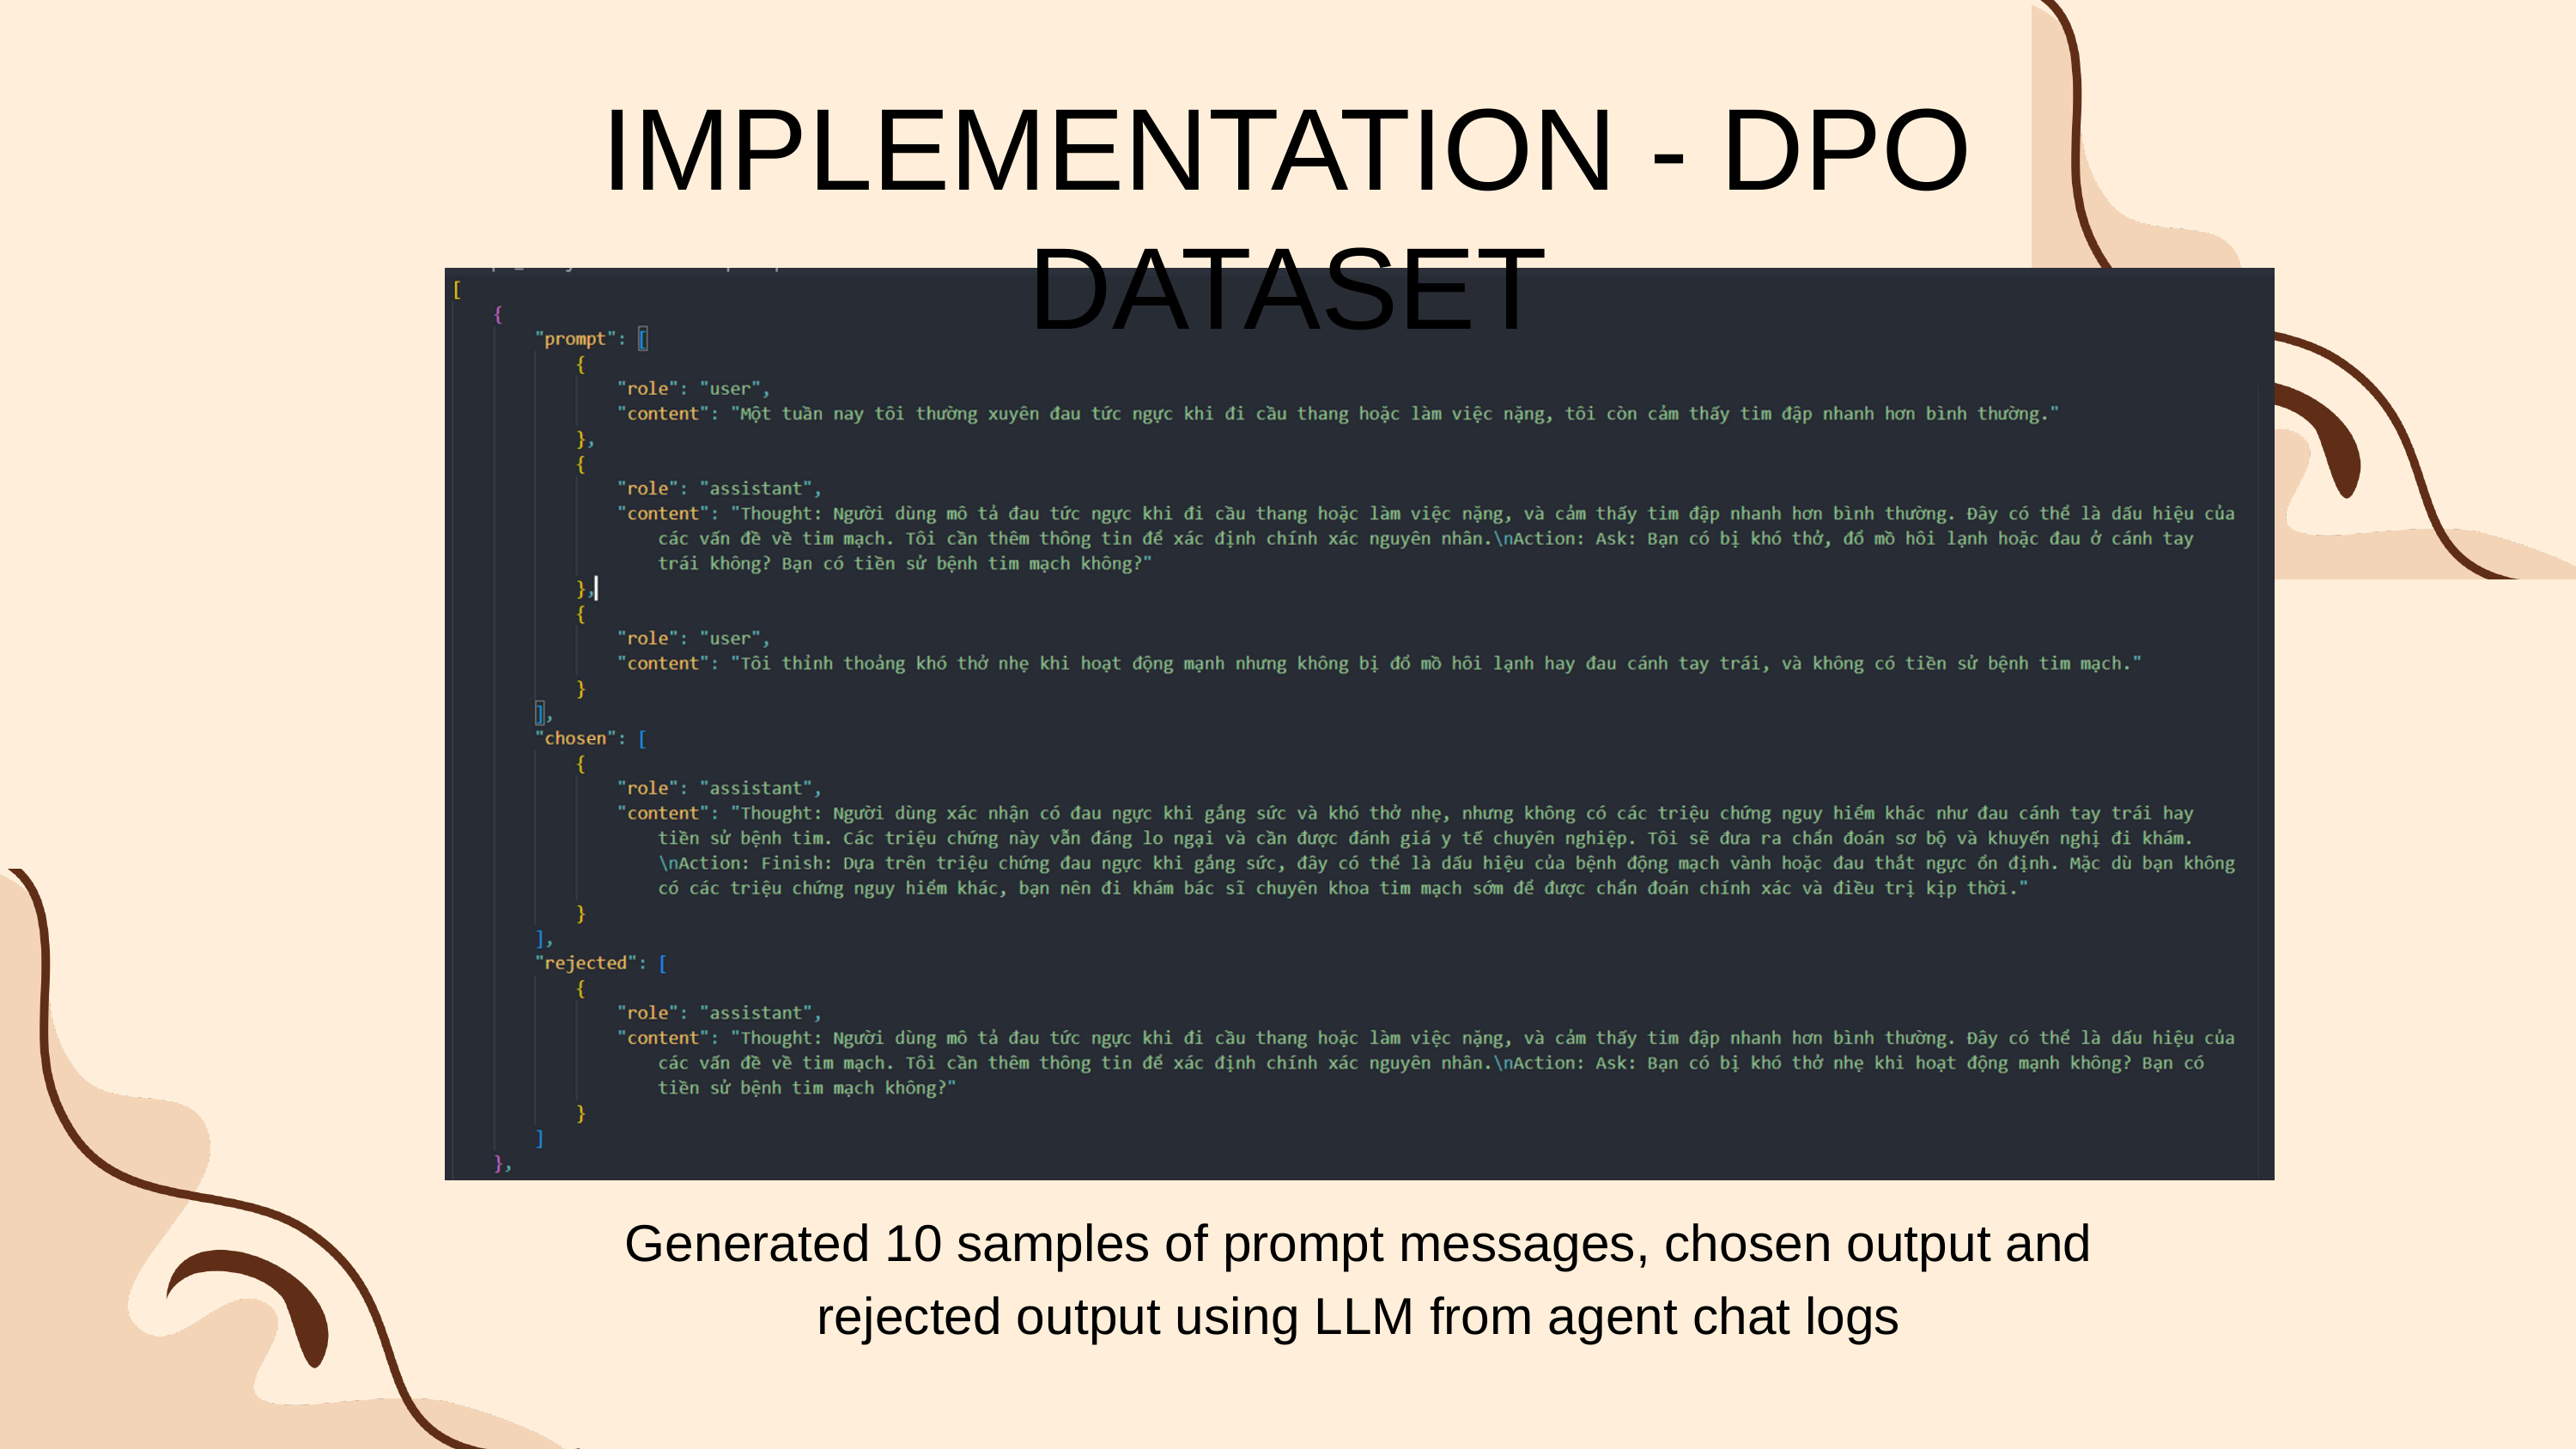

IMPLEMENTATION - DPO DATASET

Generated 10 samples of prompt messages, chosen output and rejected output using LLM from agent chat logs